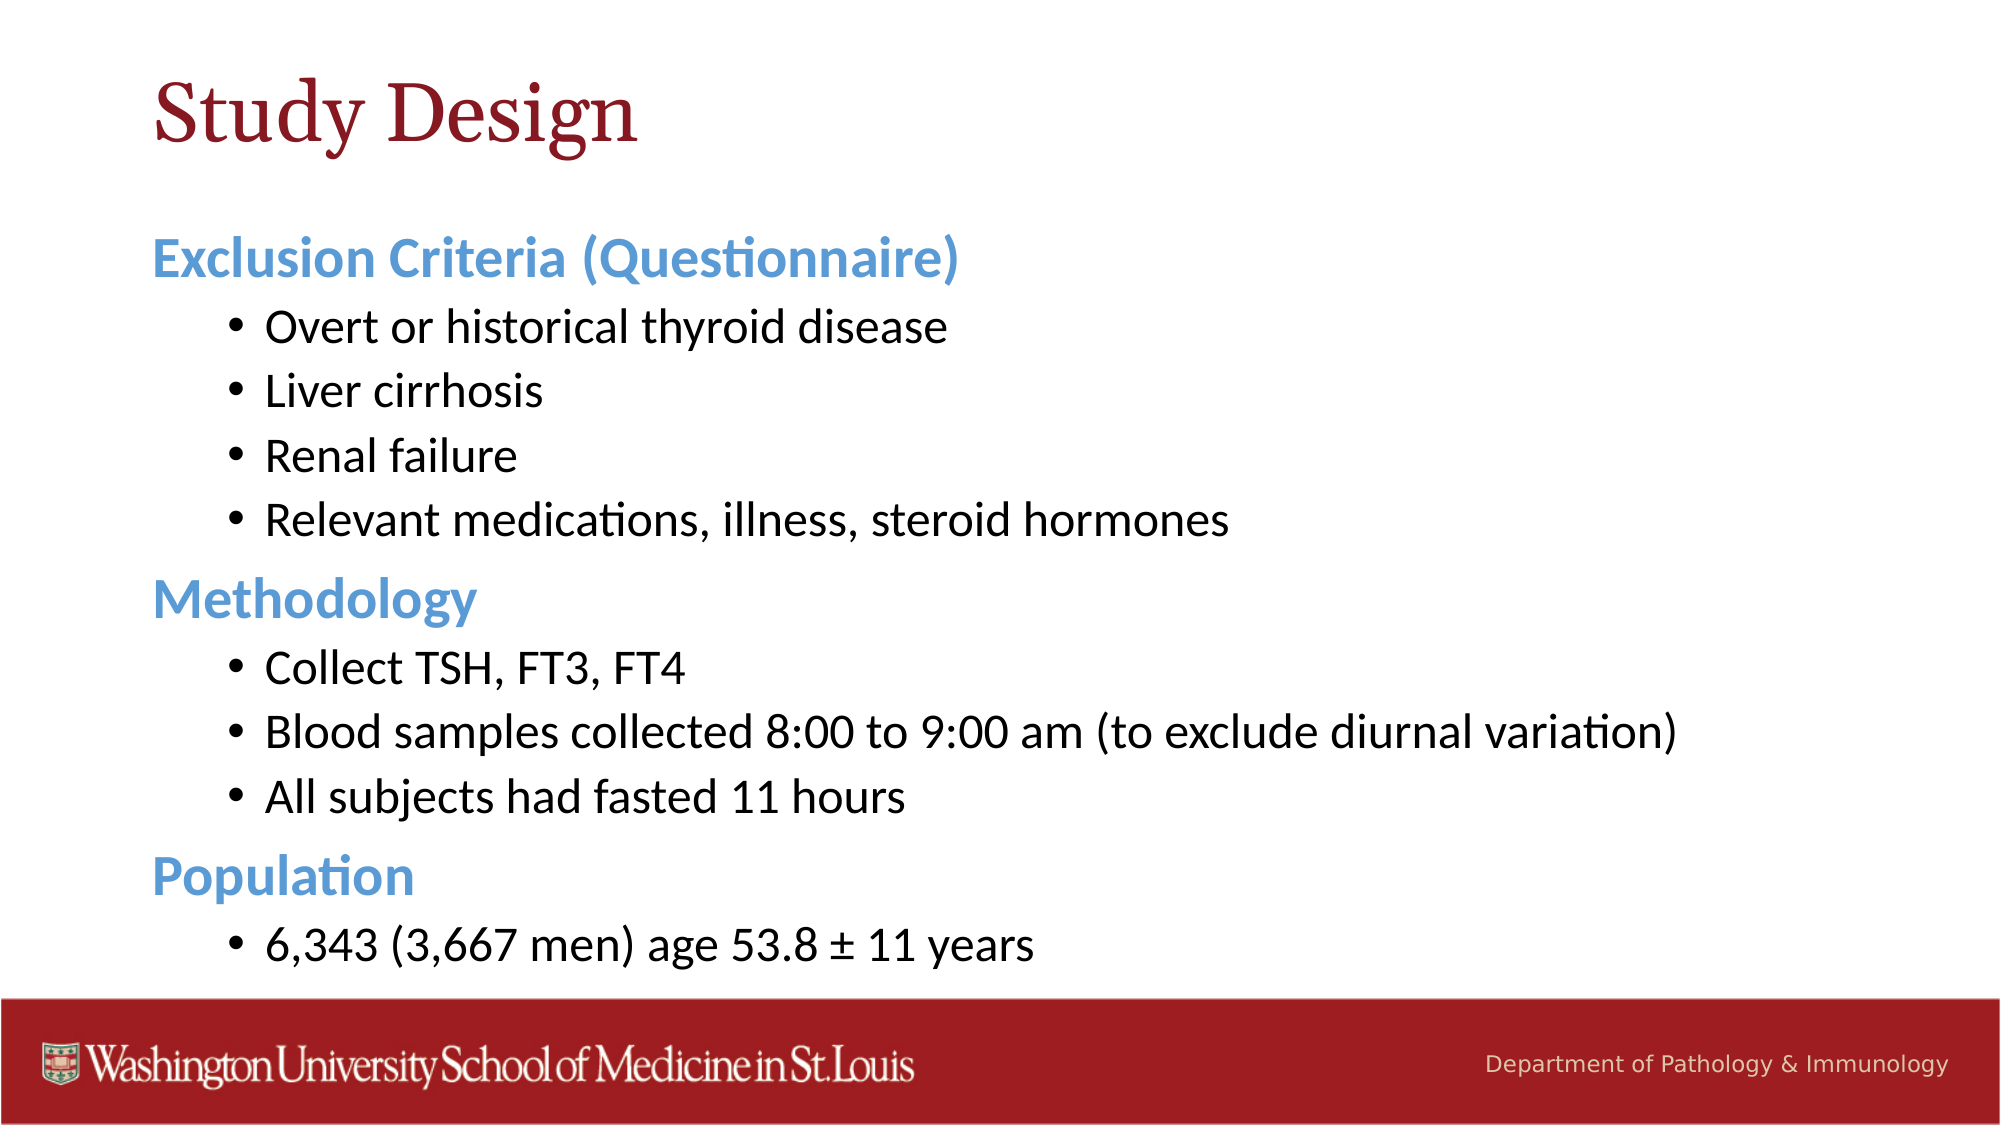

# Study Design
Exclusion Criteria (Questionnaire)
Overt or historical thyroid disease
Liver cirrhosis
Renal failure
Relevant medications, illness, steroid hormones
Methodology
Collect TSH, FT3, FT4
Blood samples collected 8:00 to 9:00 am (to exclude diurnal variation)
All subjects had fasted 11 hours
Population
6,343 (3,667 men) age 53.8 ± 11 years